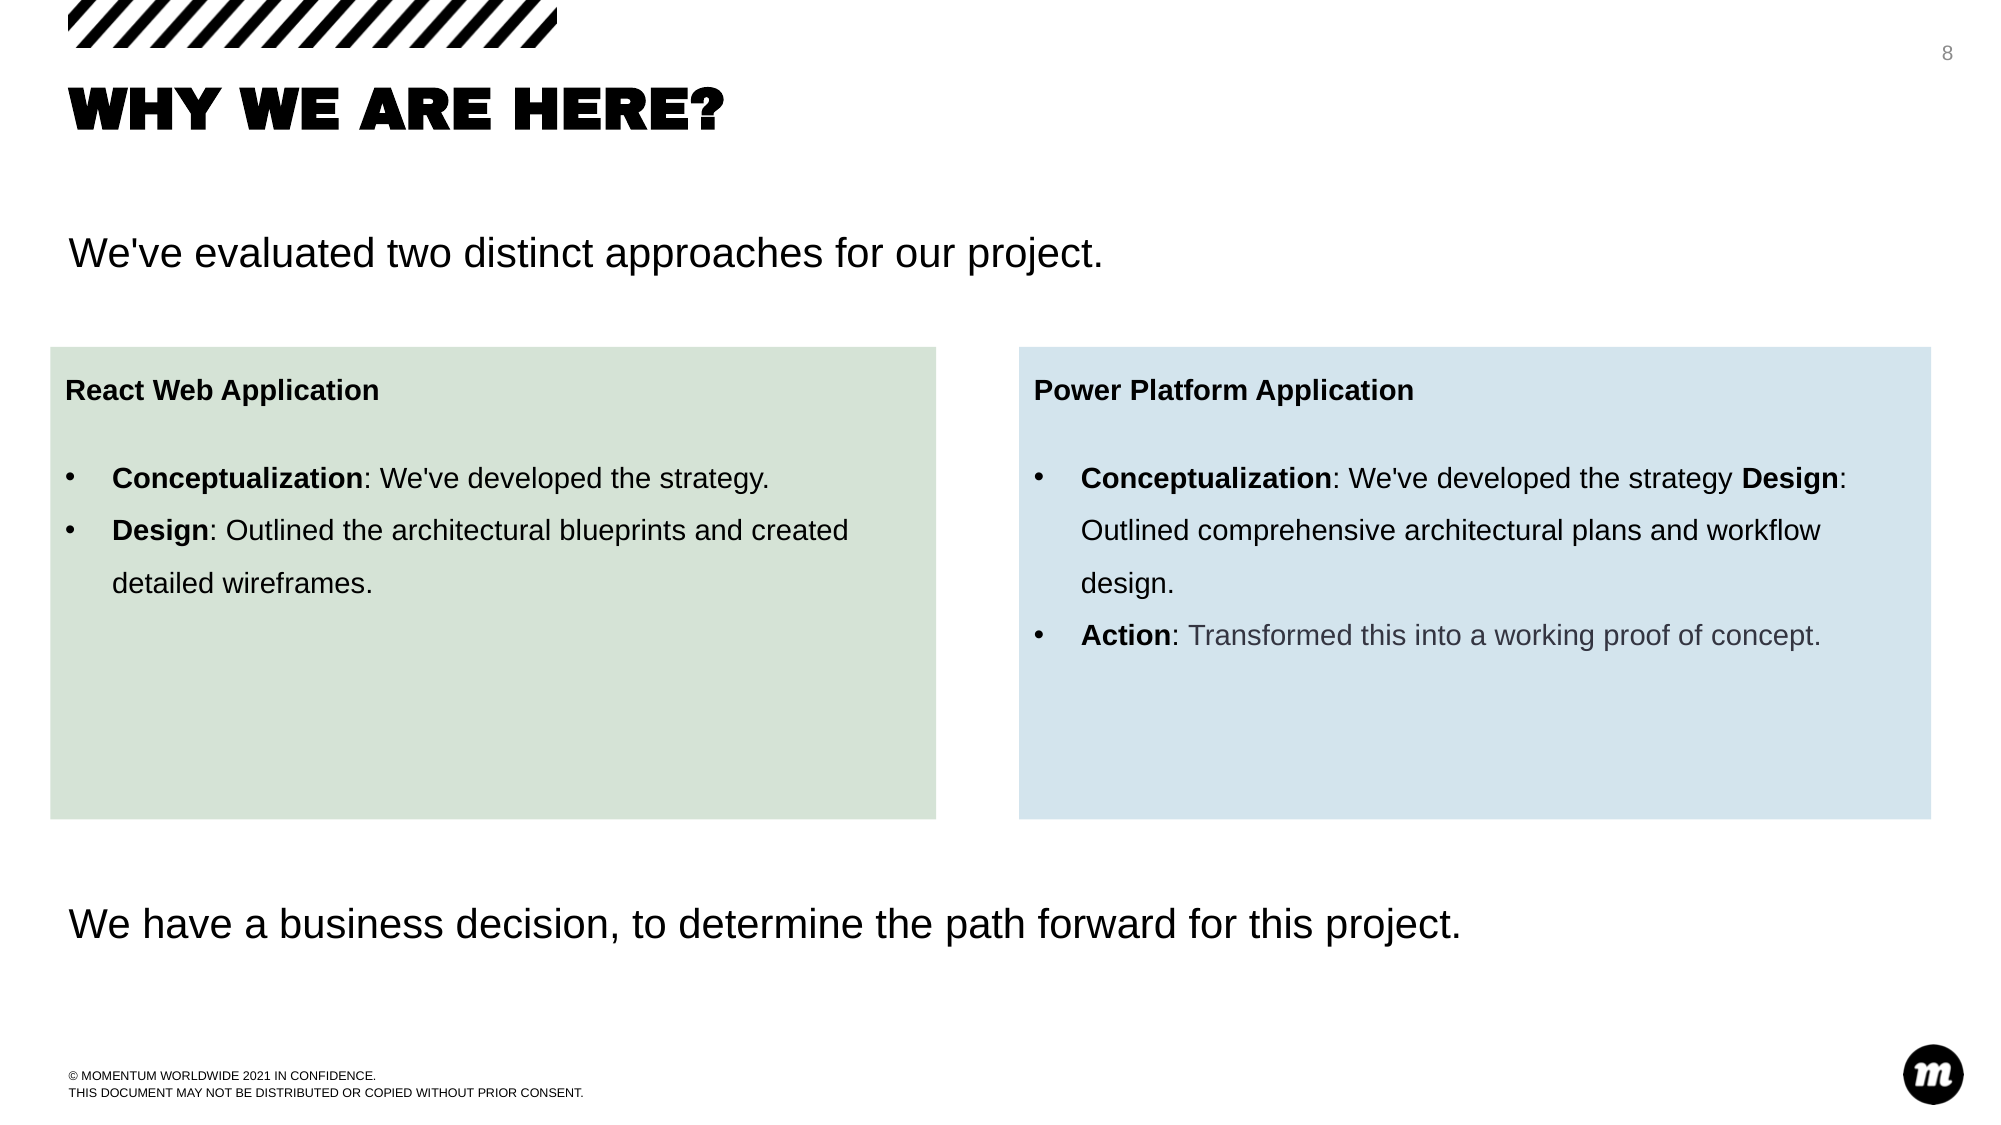

8
# WHY WE ARE HERE?
We've evaluated two distinct approaches for our project.

We have a business decision, to determine the path forward for this project.
React Web Application
Conceptualization: We've developed the strategy.
Design: Outlined the architectural blueprints and created detailed wireframes.
Power Platform Application
Conceptualization: We've developed the strategy Design: Outlined comprehensive architectural plans and workflow design.
Action: Transformed this into a working proof of concept.